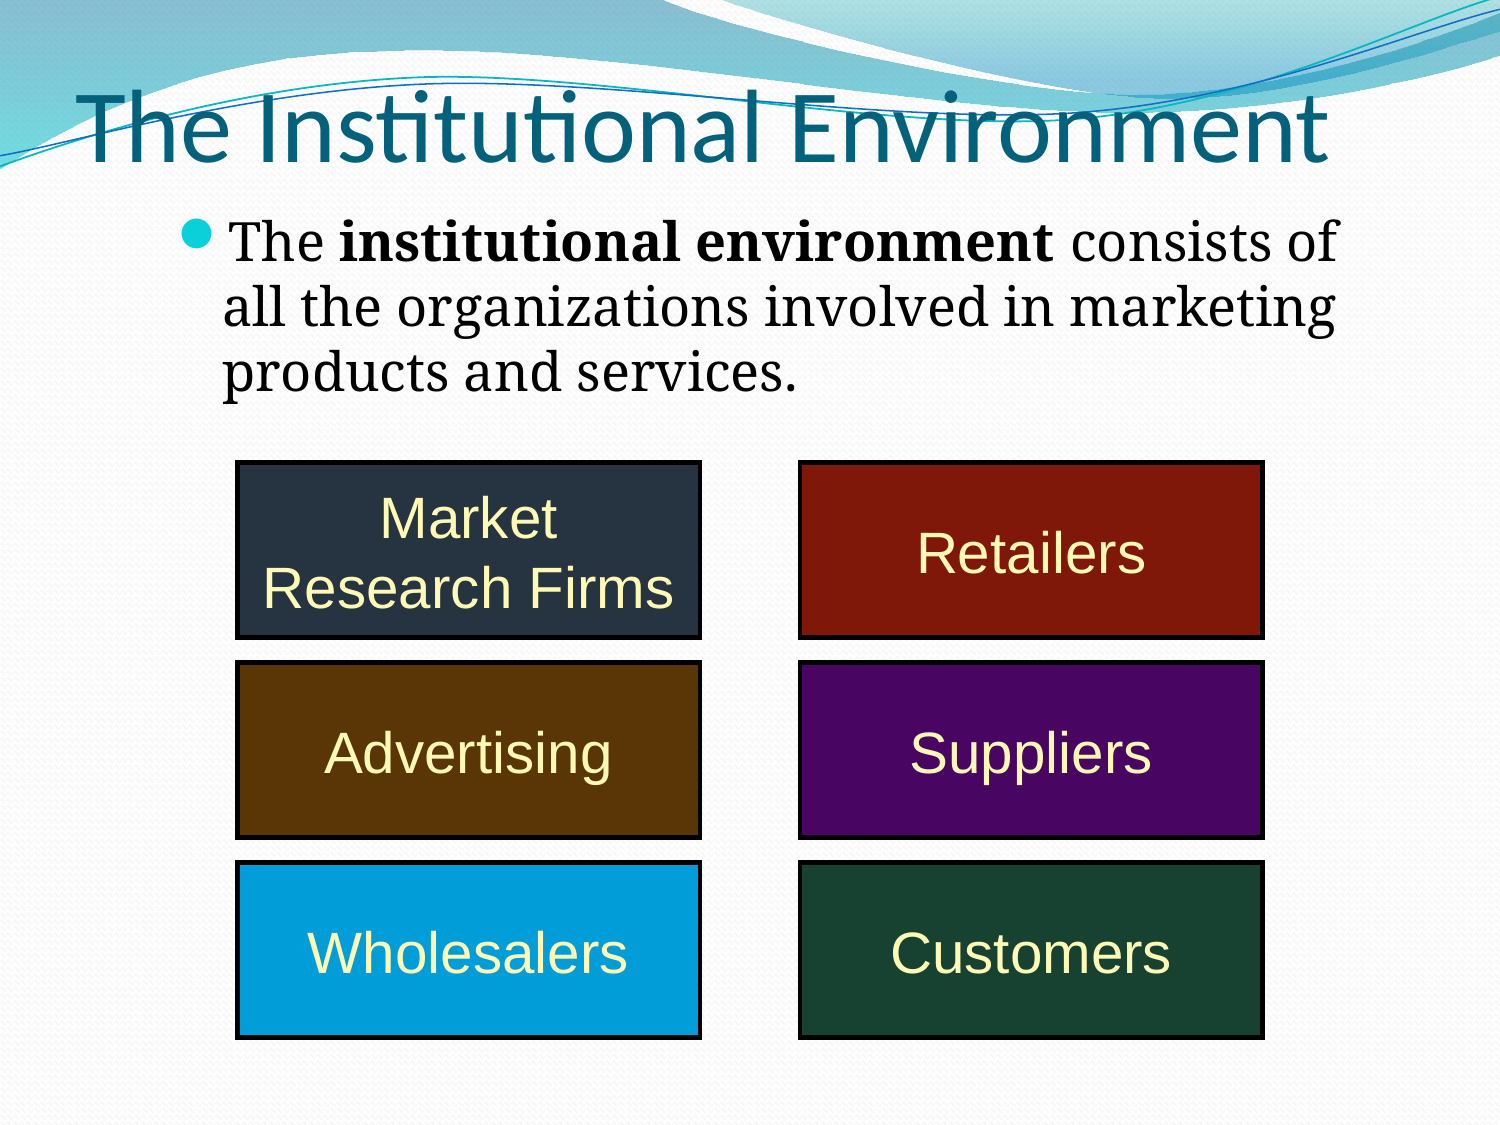

# The Institutional Environment
The institutional environment consists of all the organizations involved in marketing products and services.

Market Research Firms
Retailers
Advertising
Suppliers
Wholesalers
Customers